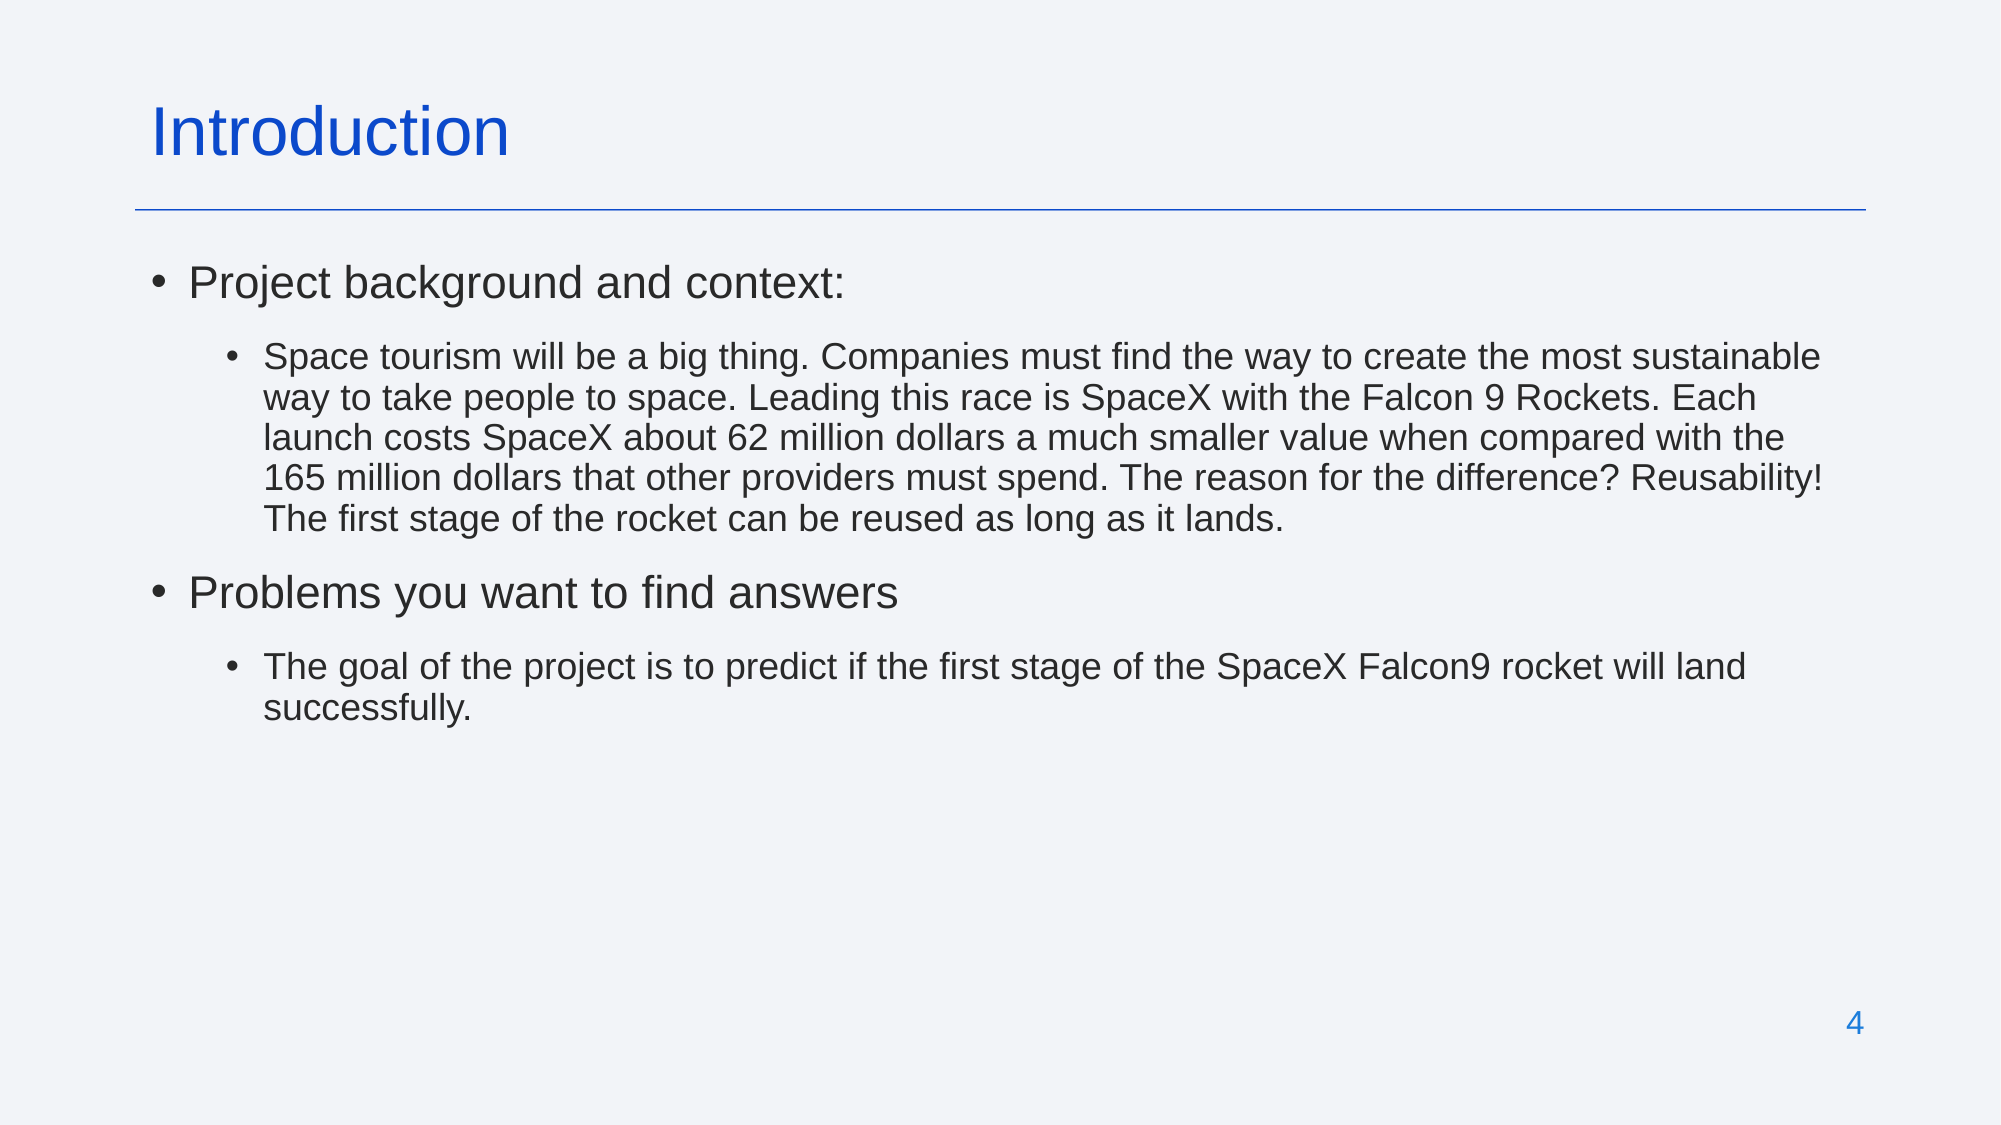

Introduction
Project background and context:
Space tourism will be a big thing. Companies must find the way to create the most sustainable way to take people to space. Leading this race is SpaceX with the Falcon 9 Rockets. Each launch costs SpaceX about 62 million dollars a much smaller value when compared with the 165 million dollars that other providers must spend. The reason for the difference? Reusability! The first stage of the rocket can be reused as long as it lands.
Problems you want to find answers
The goal of the project is to predict if the first stage of the SpaceX Falcon9 rocket will land successfully.
4